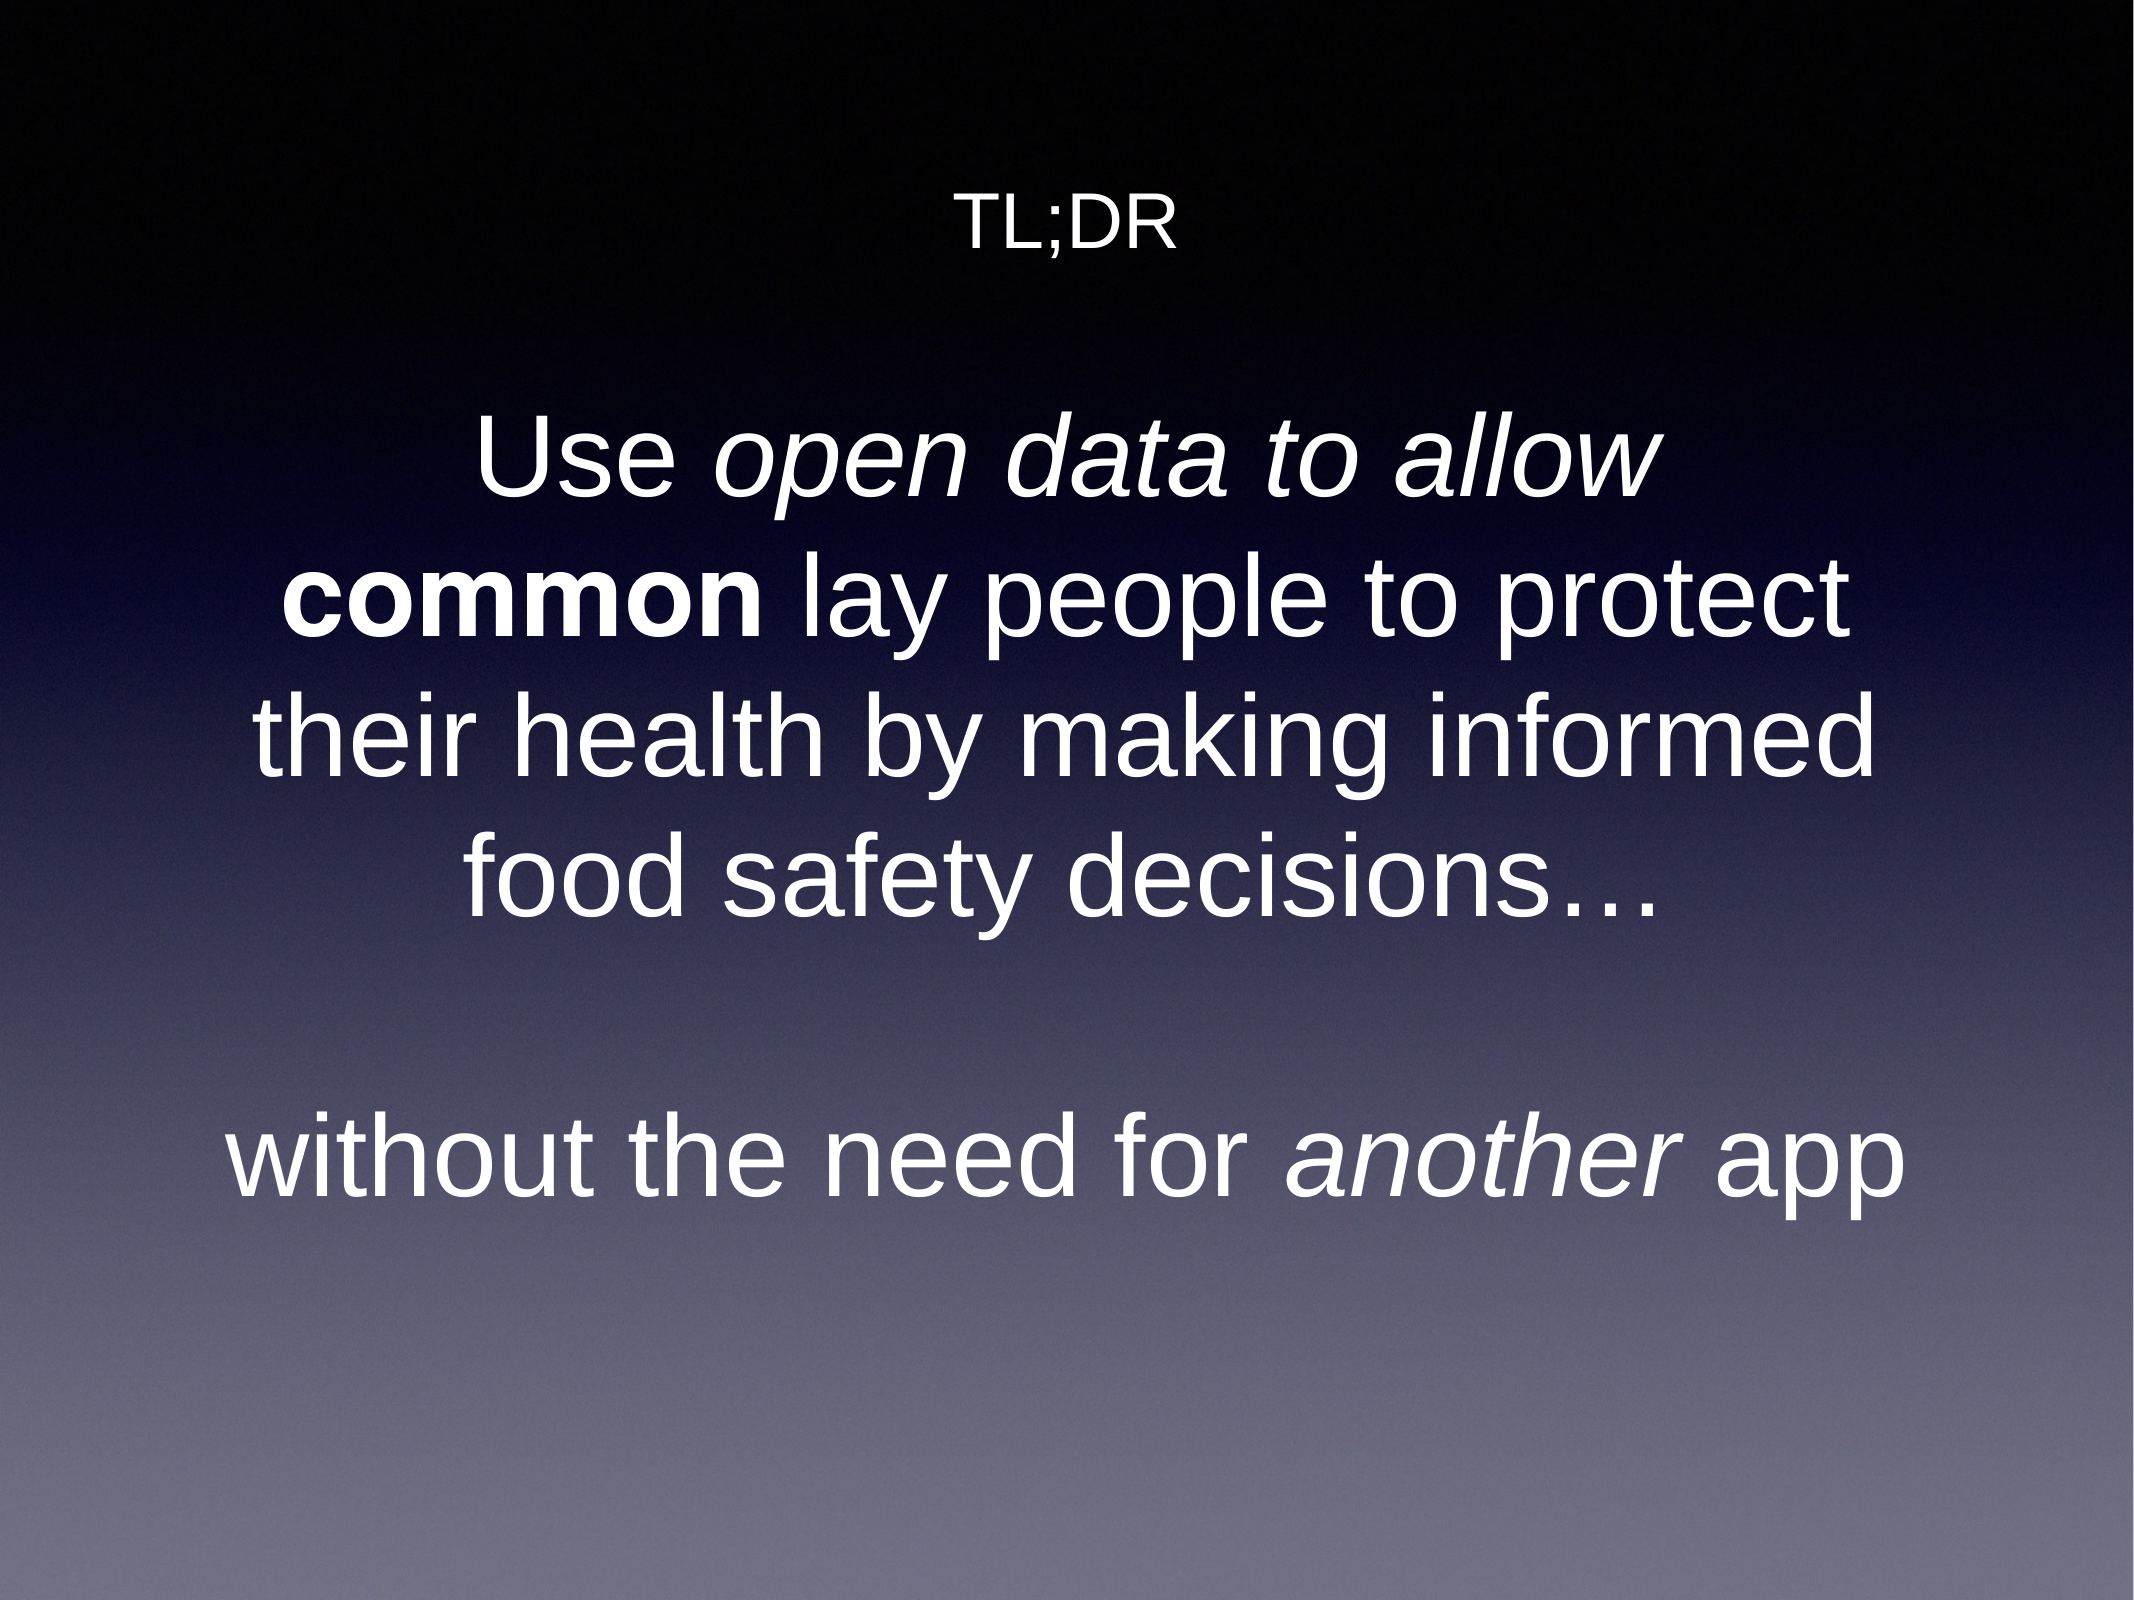

TL;DR
# Use open data to allow common lay people to protect their health by making informed food safety decisions…

without the need for another app